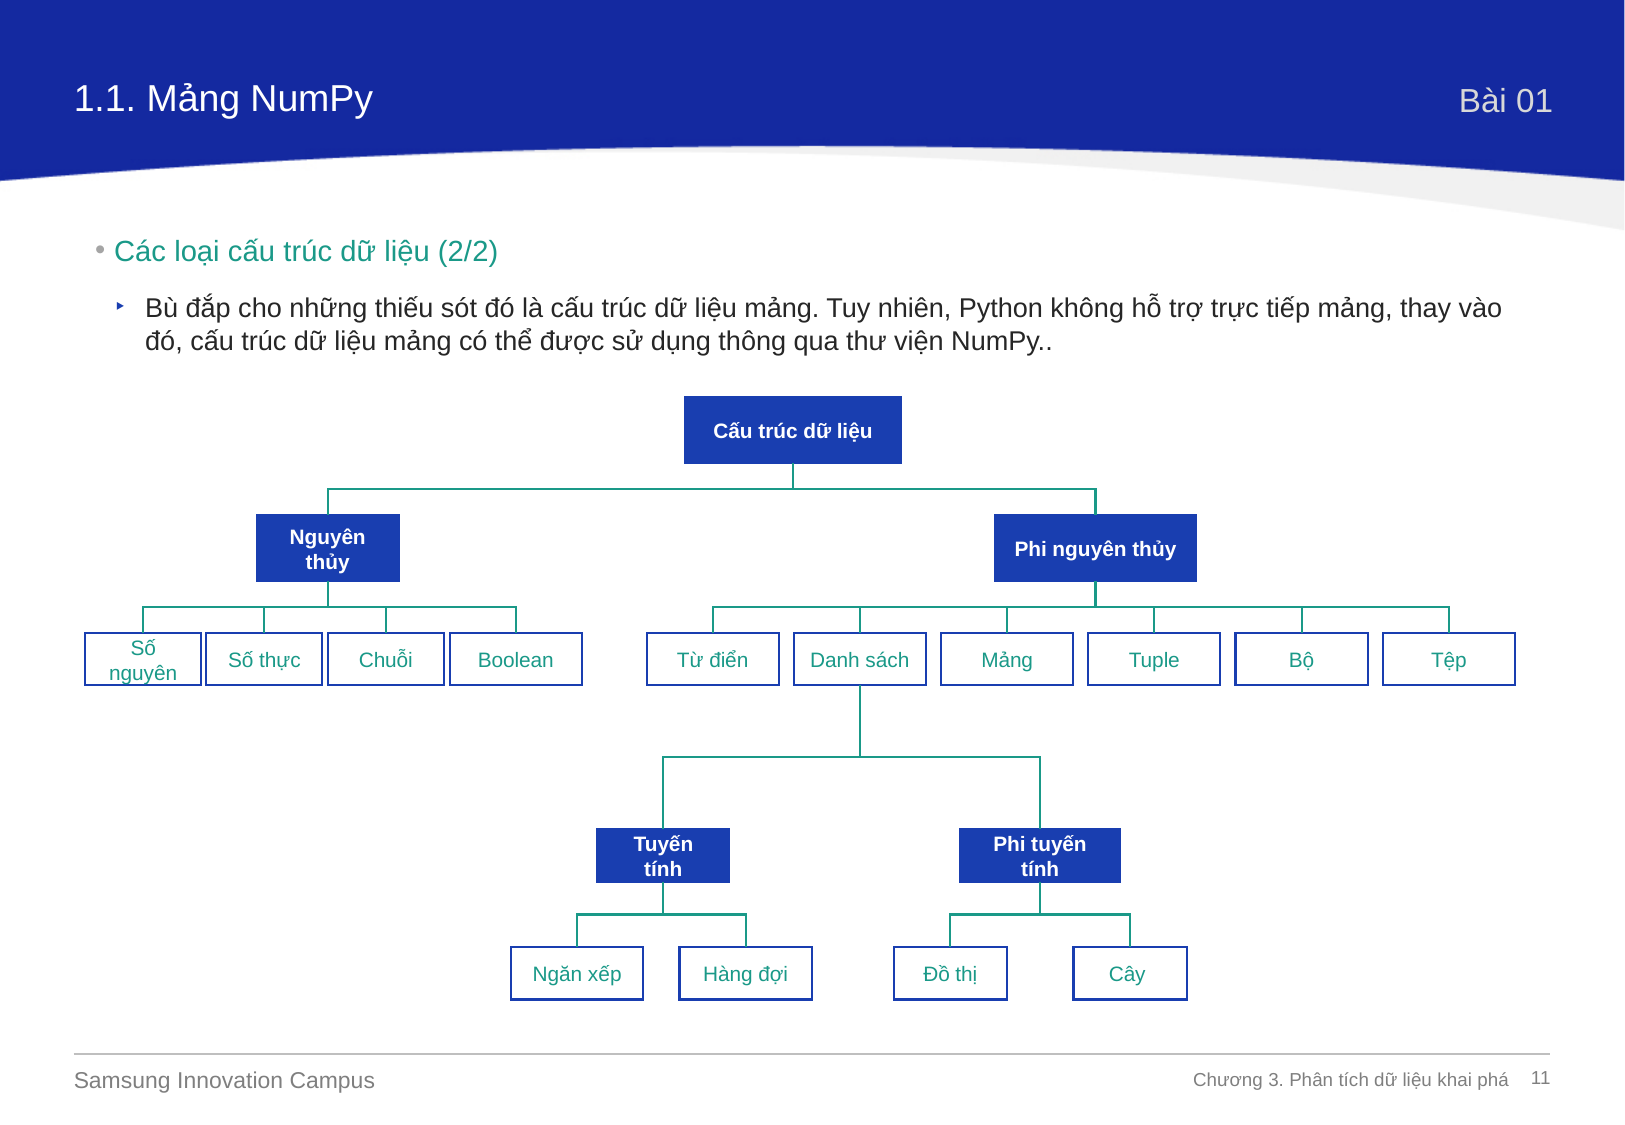

1.1. Mảng NumPy
Bài 01
Các loại cấu trúc dữ liệu (2/2)
Bù đắp cho những thiếu sót đó là cấu trúc dữ liệu mảng. Tuy nhiên, Python không hỗ trợ trực tiếp mảng, thay vào đó, cấu trúc dữ liệu mảng có thể được sử dụng thông qua thư viện NumPy..
Cấu trúc dữ liệu
Nguyên thủy
Phi nguyên thủy
Số nguyên
Số thực
Chuỗi
Boolean
Từ điển
Danh sách
Mảng
Tuple
Bộ
Tệp
Tuyến tính
Phi tuyến tính
Ngăn xếp
Hàng đợi
Đồ thị
Cây